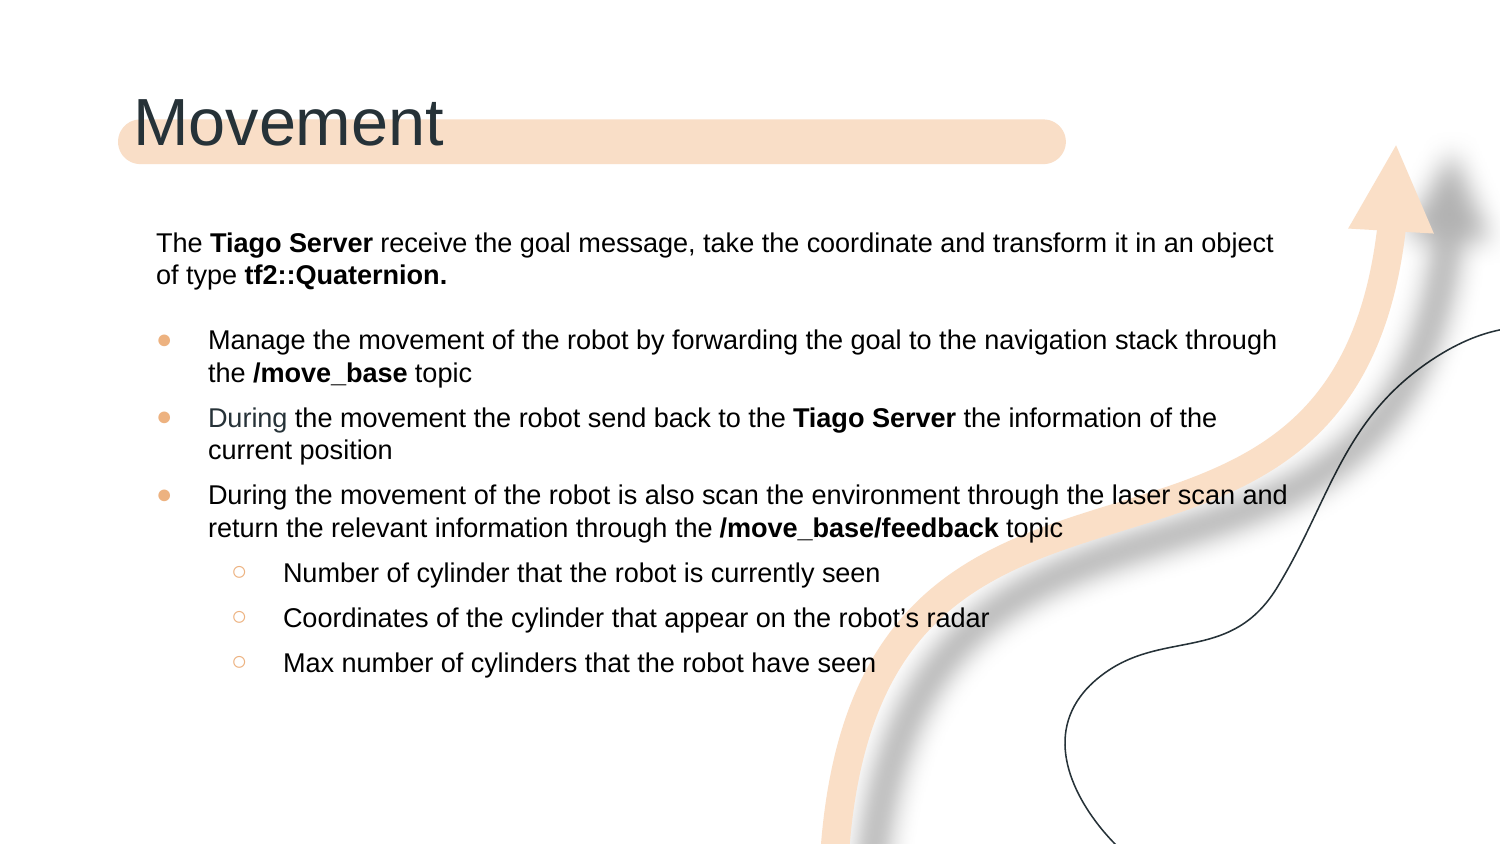

# Movement
The Tiago Server receive the goal message, take the coordinate and transform it in an object of type tf2::Quaternion.

Manage the movement of the robot by forwarding the goal to the navigation stack through the /move_base topic
During the movement the robot send back to the Tiago Server the information of the current position
During the movement of the robot is also scan the environment through the laser scan and return the relevant information through the /move_base/feedback topic
Number of cylinder that the robot is currently seen
Coordinates of the cylinder that appear on the robot’s radar
Max number of cylinders that the robot have seen